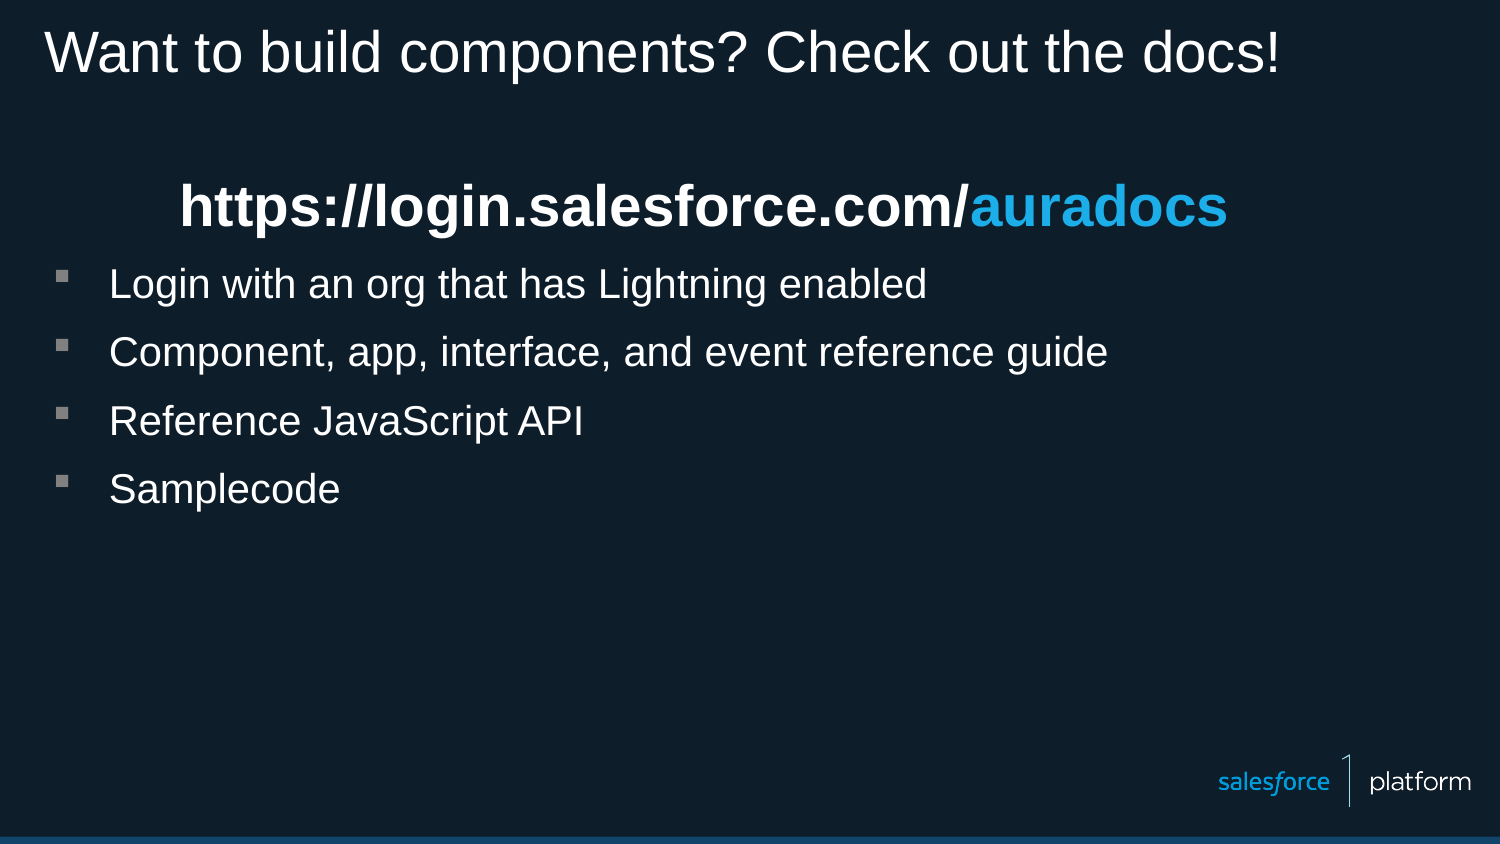

# Want to build components? Check out the docs!
https://login.salesforce.com/auradocs
Login with an org that has Lightning enabled
Component, app, interface, and event reference guide
Reference JavaScript API
Samplecode